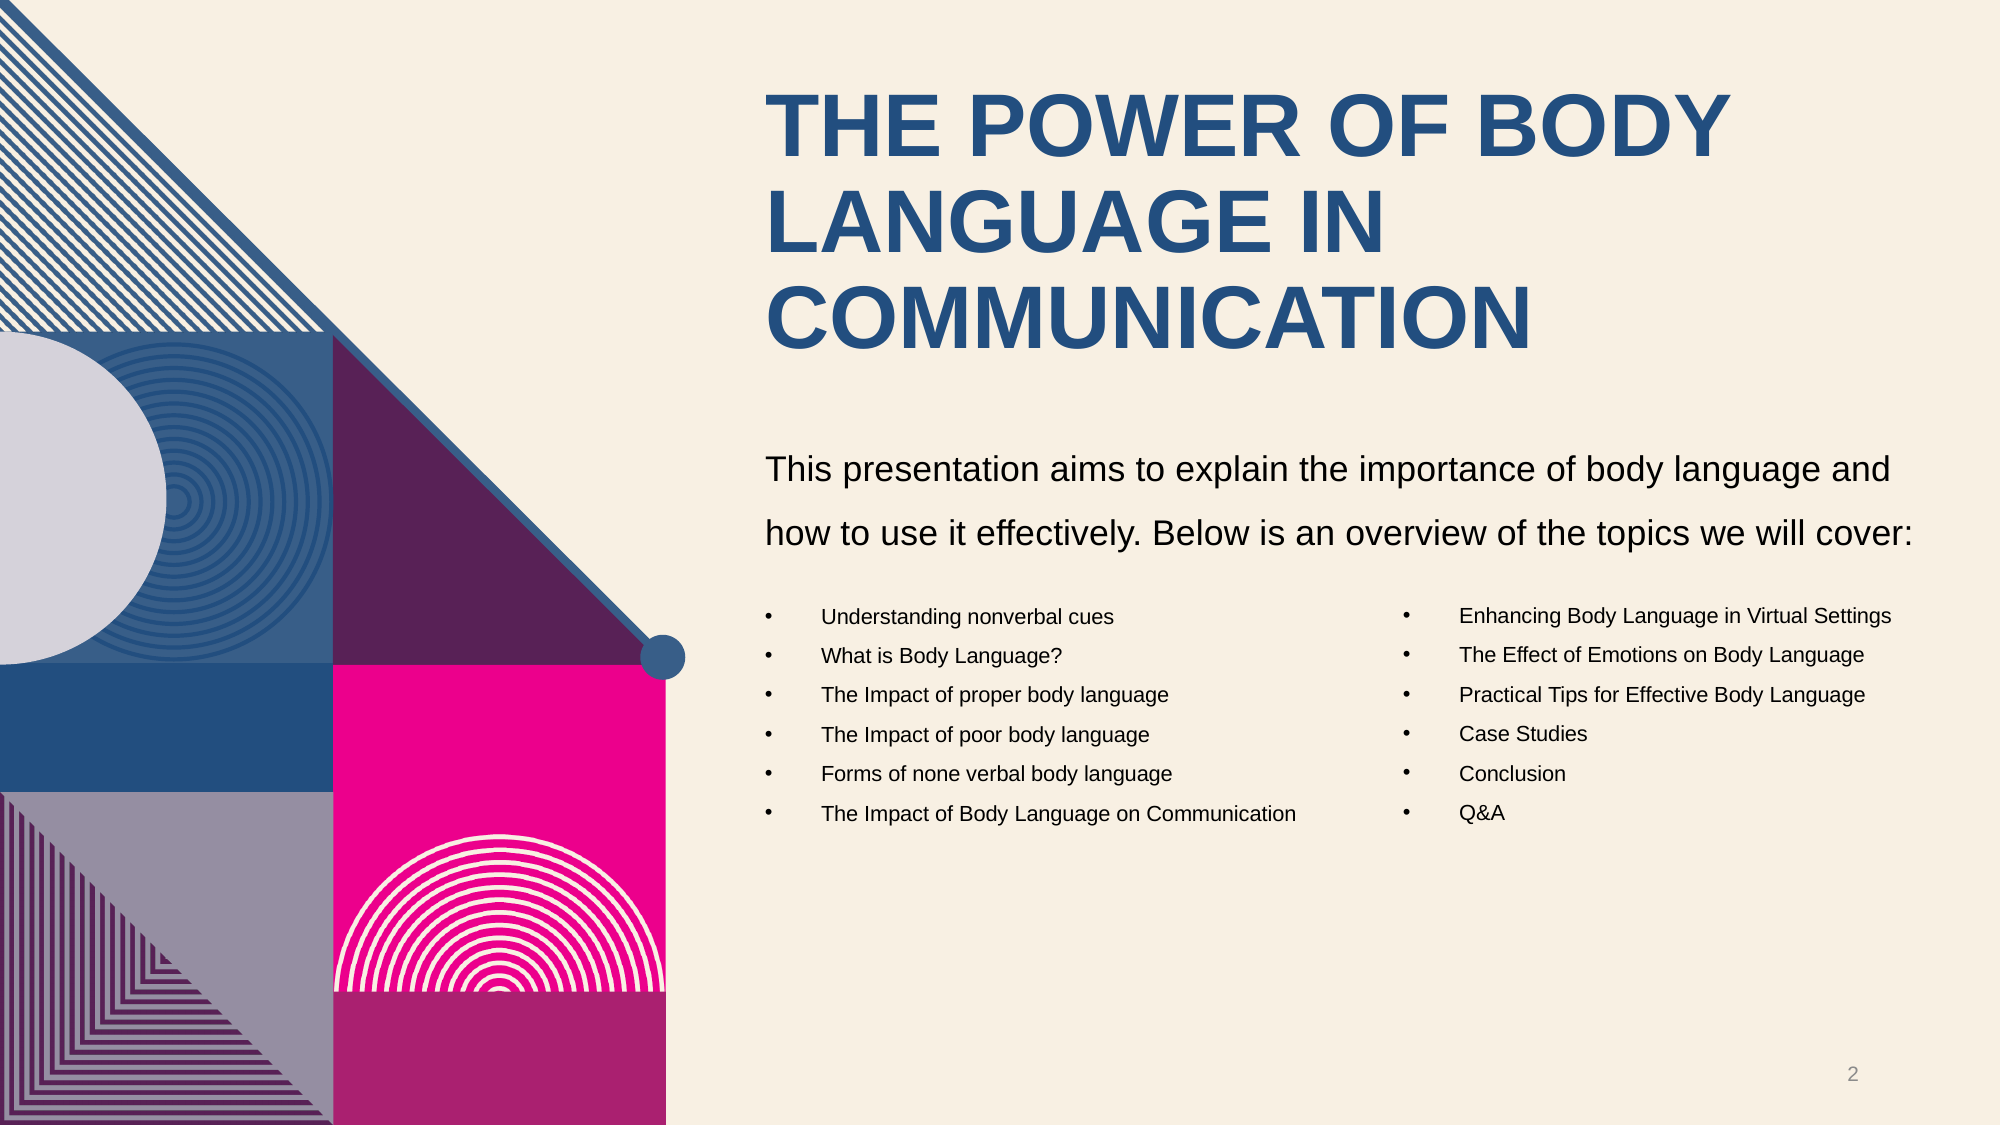

# The Power of Body Language in Communication
This presentation aims to explain the importance of body language and how to use it effectively. Below is an overview of the topics we will cover:

Enhancing Body Language in Virtual Settings
The Effect of Emotions on Body Language
Practical Tips for Effective Body Language
Case Studies
Conclusion
Q&A

Understanding nonverbal cues
What is Body Language?
The Impact of proper body language
The Impact of poor body language
Forms of none verbal body language
The Impact of Body Language on Communication
2